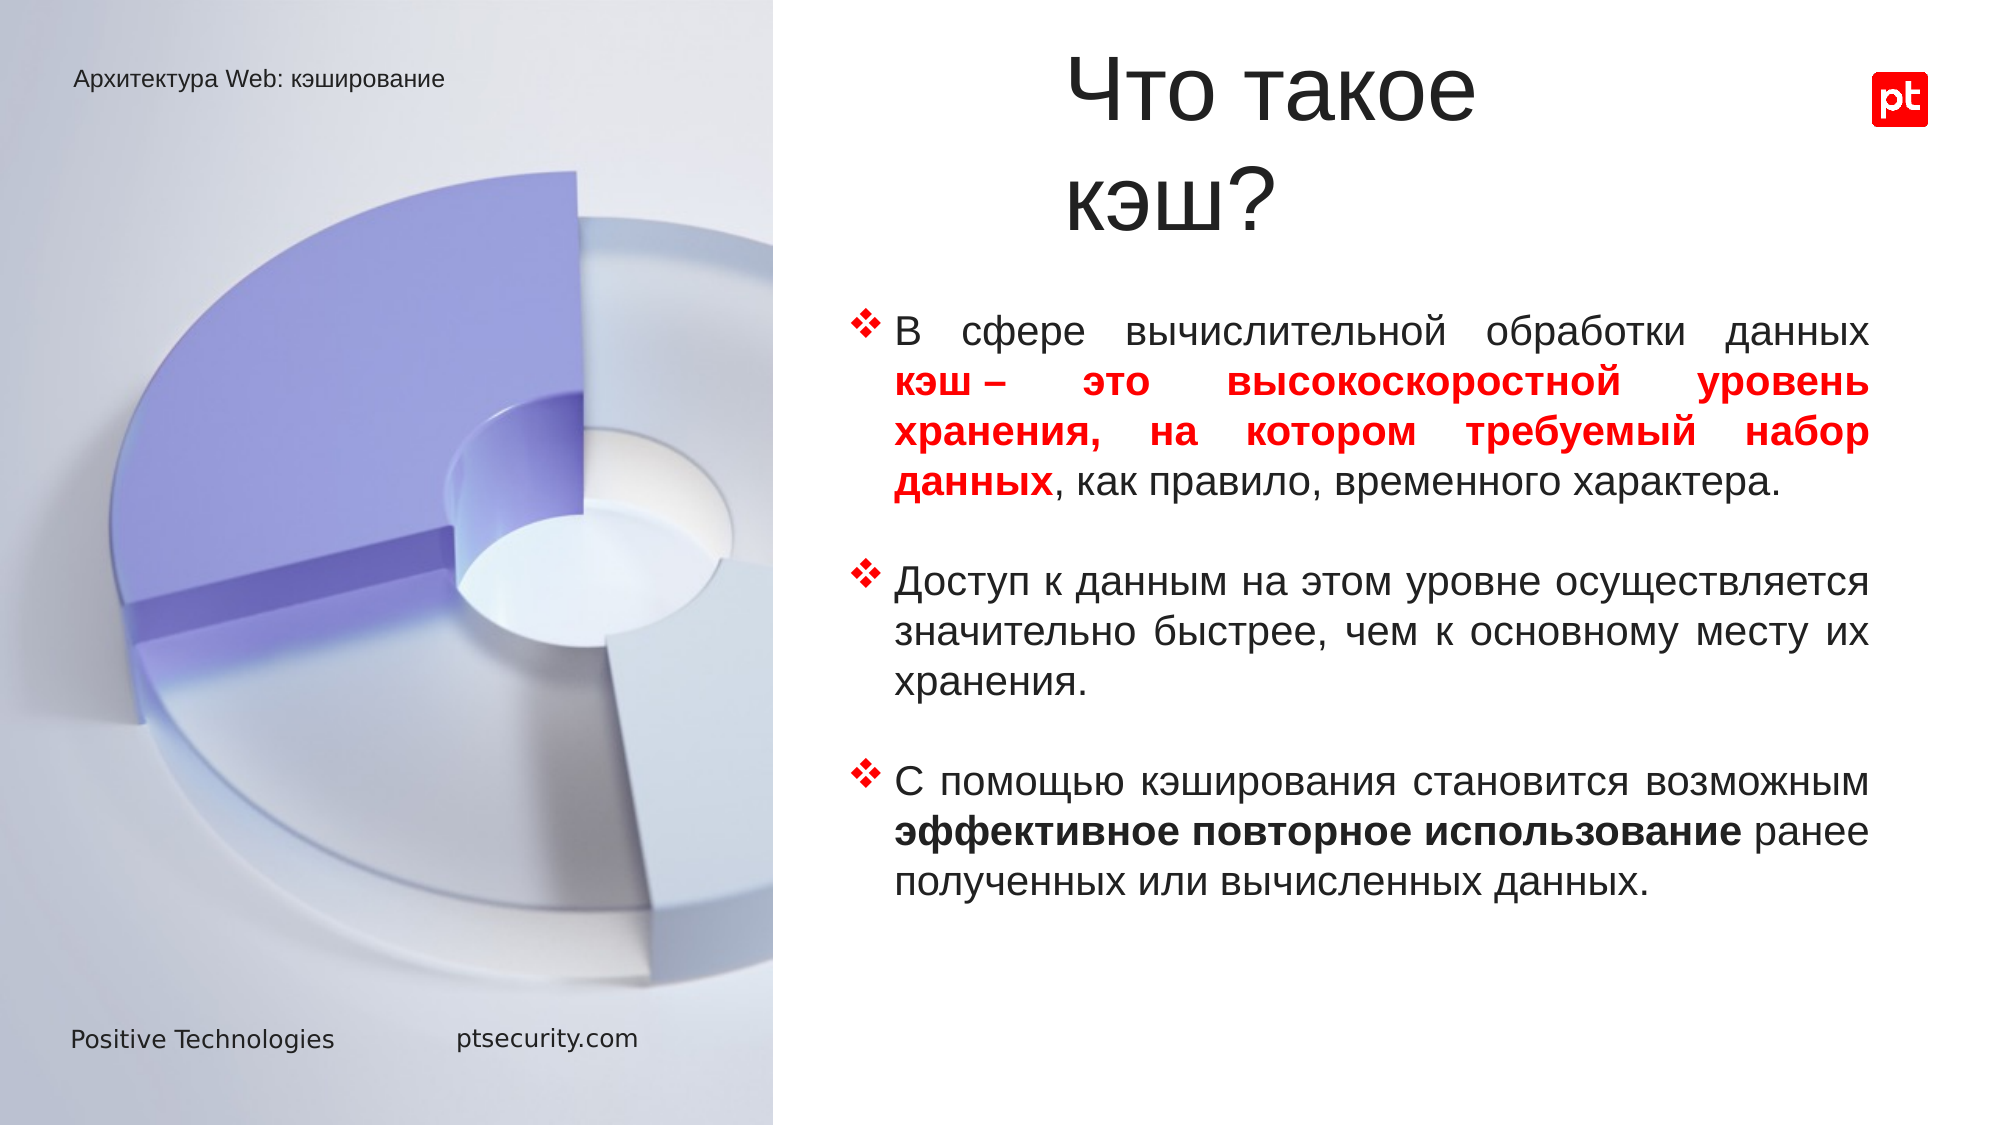

Что такое кэш?
Архитектура Web: кэширование
В сфере вычислительной обработки данных кэш – это высокоскоростной уровень хранения, на котором требуемый набор данных, как правило, временного характера.

Доступ к данным на этом уровне осуществляется значительно быстрее, чем к основному месту их хранения.

С помощью кэширования становится возможным эффективное повторное использование ранее полученных или вычисленных данных.